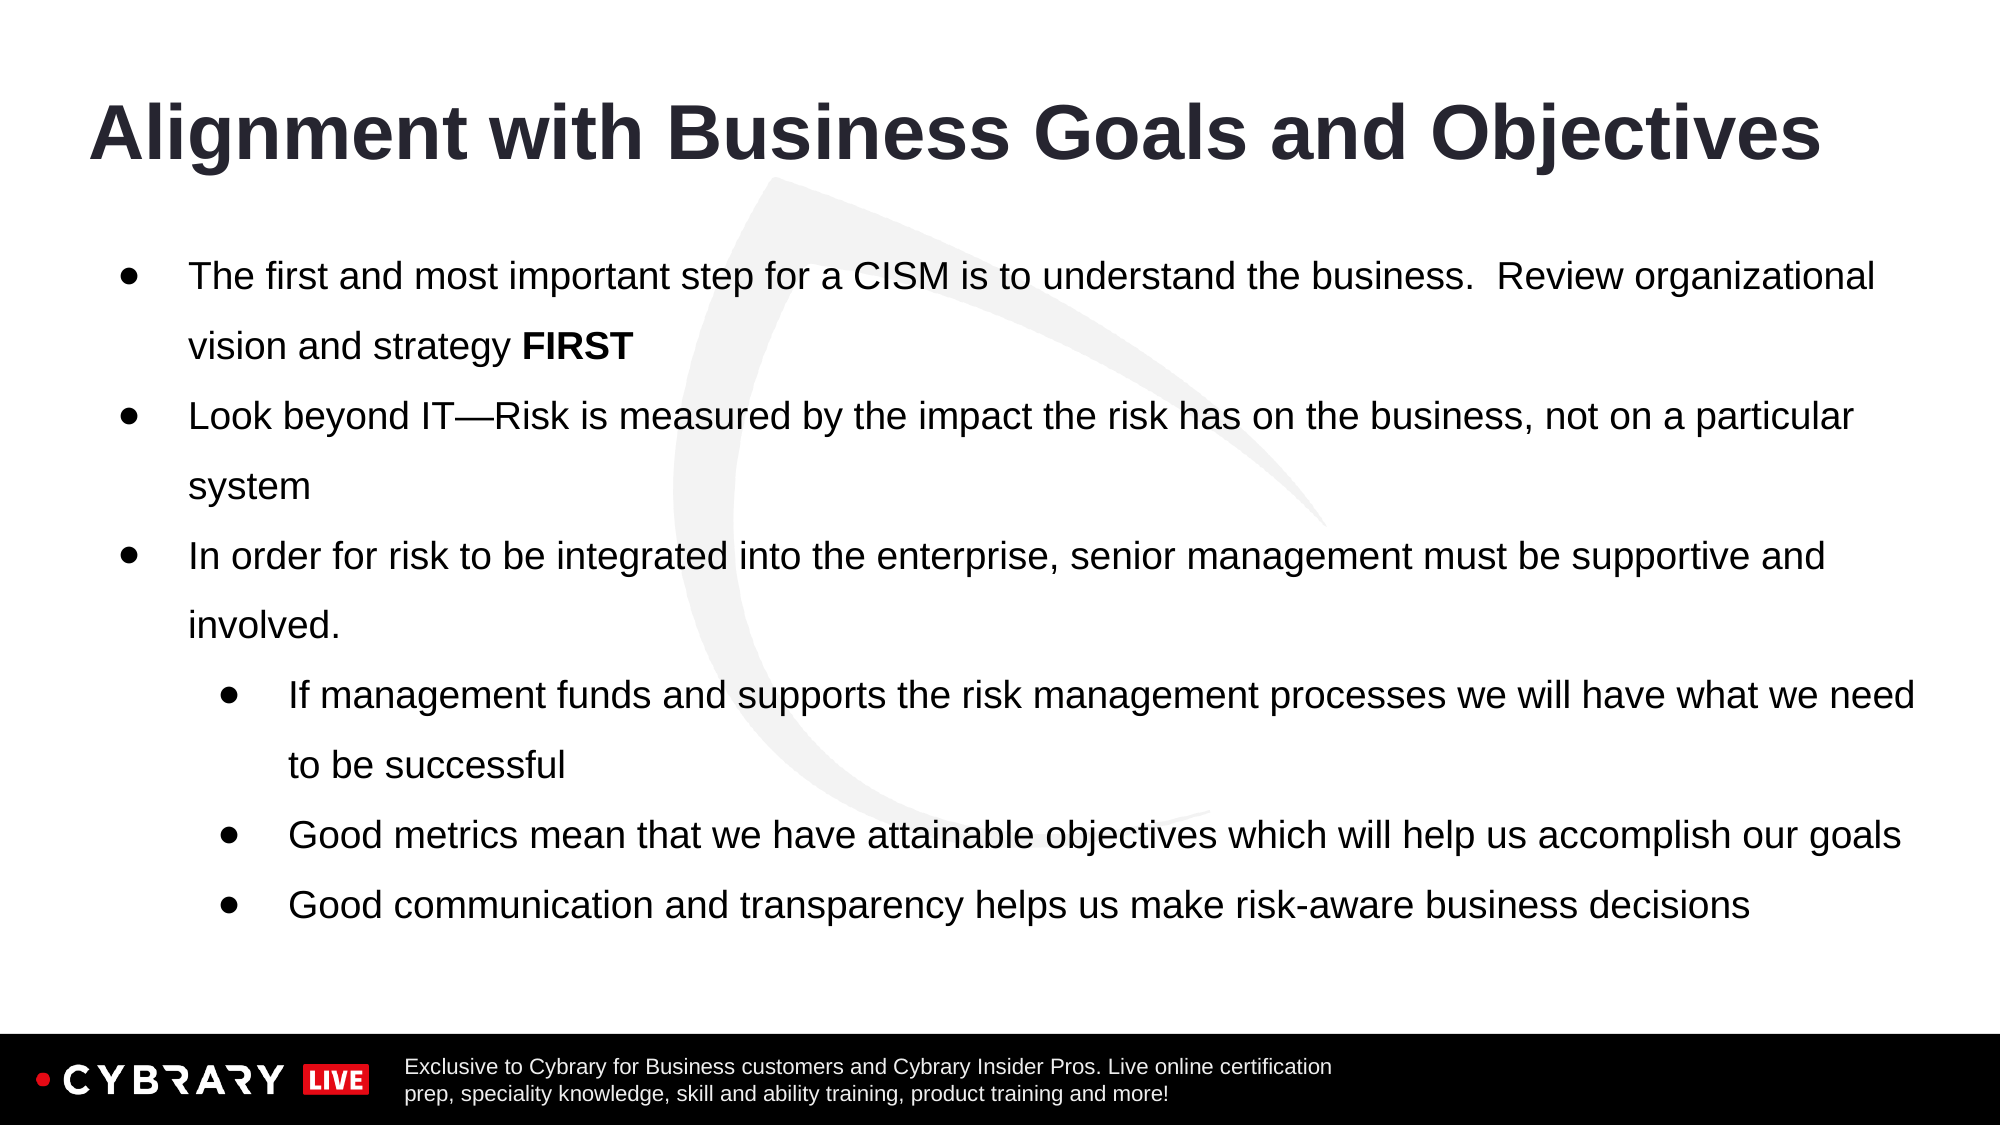

# Alignment with Business Goals and Objectives
The first and most important step for a CISM is to understand the business.  Review organizational vision and strategy FIRST
Look beyond IT—Risk is measured by the impact the risk has on the business, not on a particular system
In order for risk to be integrated into the enterprise, senior management must be supportive and involved.
If management funds and supports the risk management processes we will have what we need to be successful
Good metrics mean that we have attainable objectives which will help us accomplish our goals
Good communication and transparency helps us make risk-aware business decisions